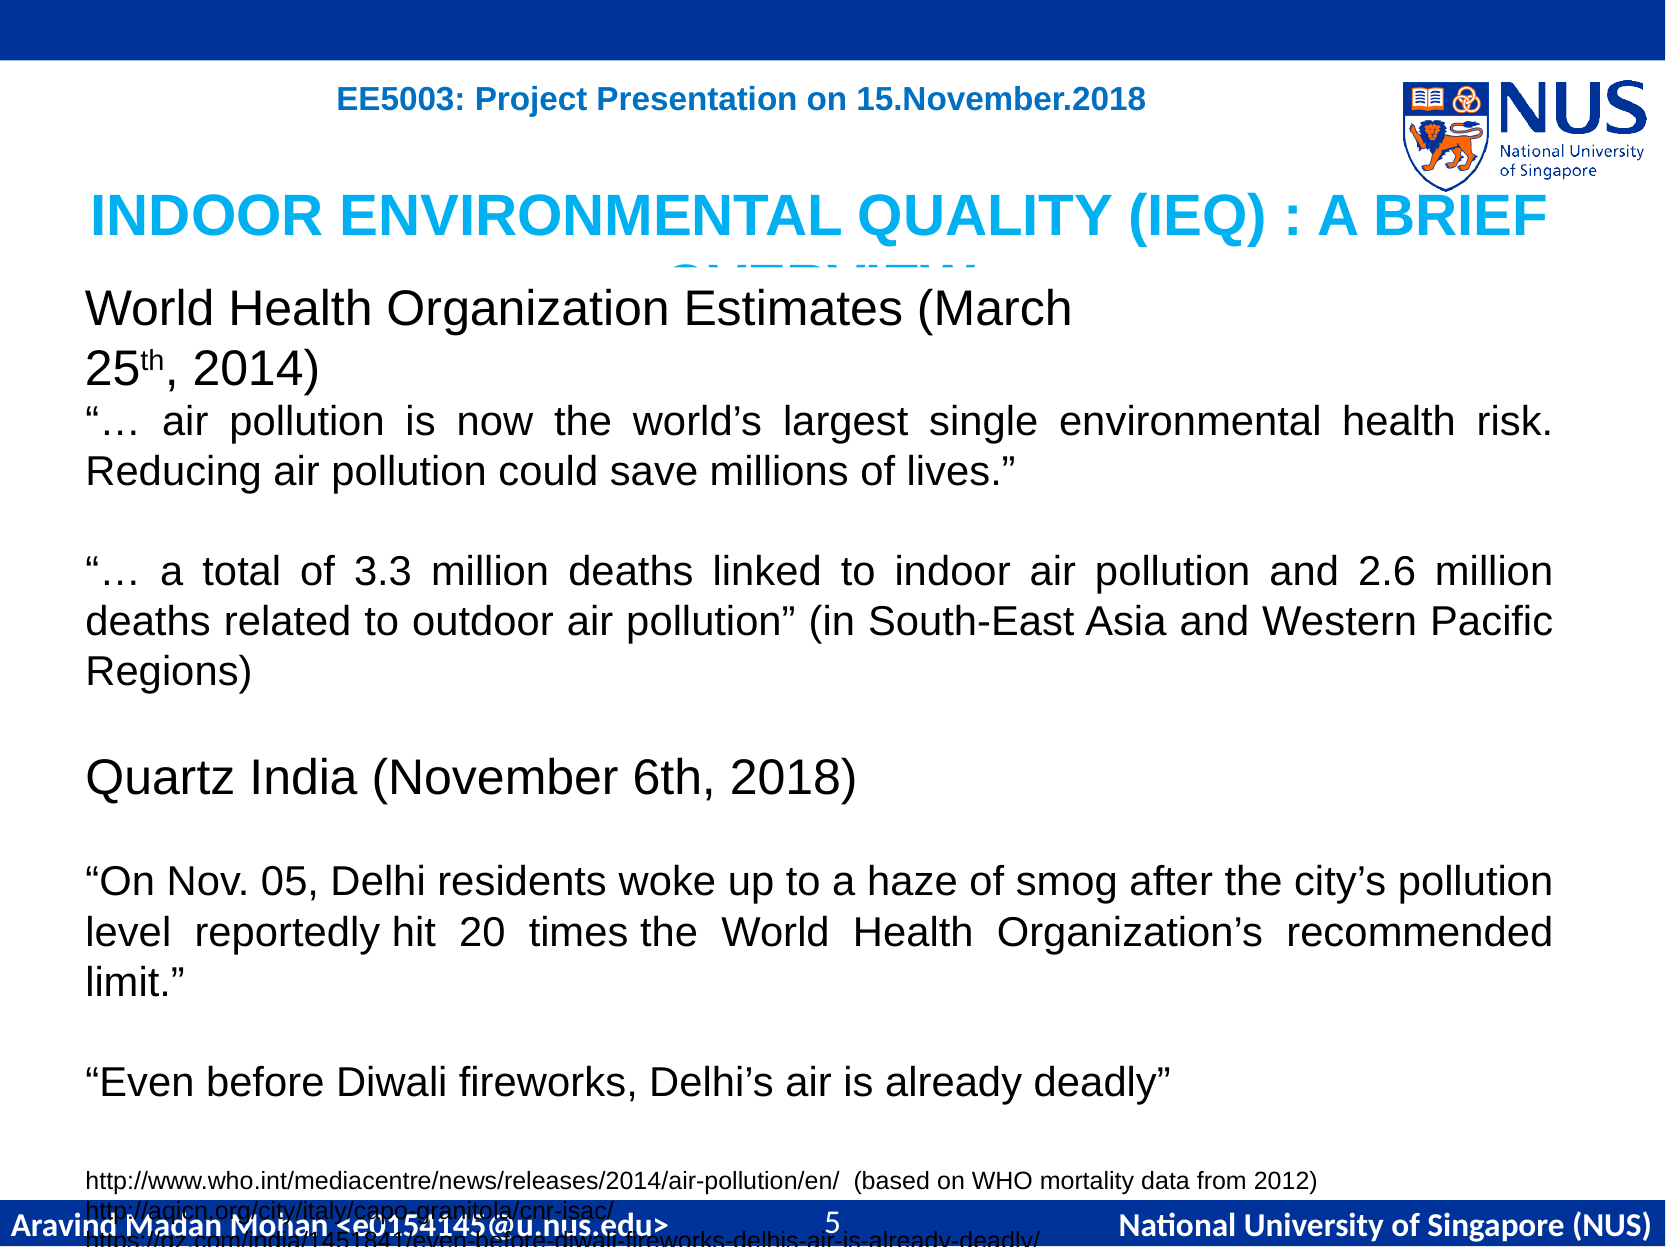

Indoor Environmental Quality (IEQ) : A Brief Overview
World Health Organization Estimates (March 25th, 2014)
“… air pollution is now the world’s largest single environmental health risk. Reducing air pollution could save millions of lives.”

“… a total of 3.3 million deaths linked to indoor air pollution and 2.6 million deaths related to outdoor air pollution” (in South-East Asia and Western Pacific Regions)

Quartz India (November 6th, 2018)

“On Nov. 05, Delhi residents woke up to a haze of smog after the city’s pollution level reportedly hit 20 times the World Health Organization’s recommended limit.”

“Even before Diwali fireworks, Delhi’s air is already deadly”

http://www.who.int/mediacentre/news/releases/2014/air-pollution/en/  (based on WHO mortality data from 2012)
http://aqicn.org/city/italy/capo-granitola/cnr-isac/
https://qz.com/india/1451841/even-before-diwali-fireworks-delhis-air-is-already-deadly/

5